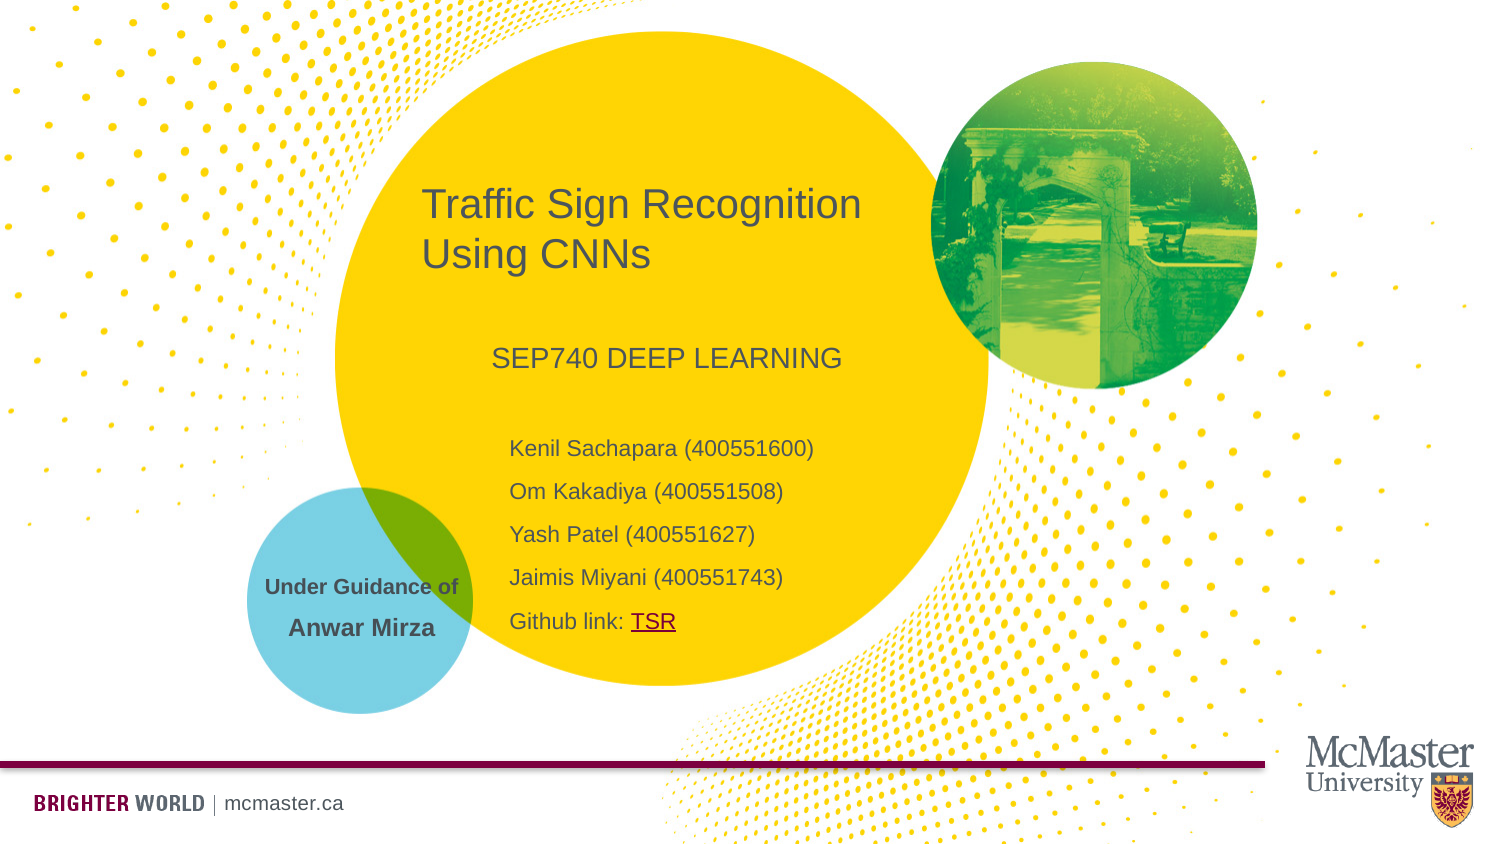

# Traffic Sign Recognition Using CNNs
SEP740 DEEP LEARNING

Kenil Sachapara (400551600)
Om Kakadiya (400551508)
Yash Patel (400551627)
Jaimis Miyani (400551743)
Github link: TSR
Under Guidance of
Anwar Mirza